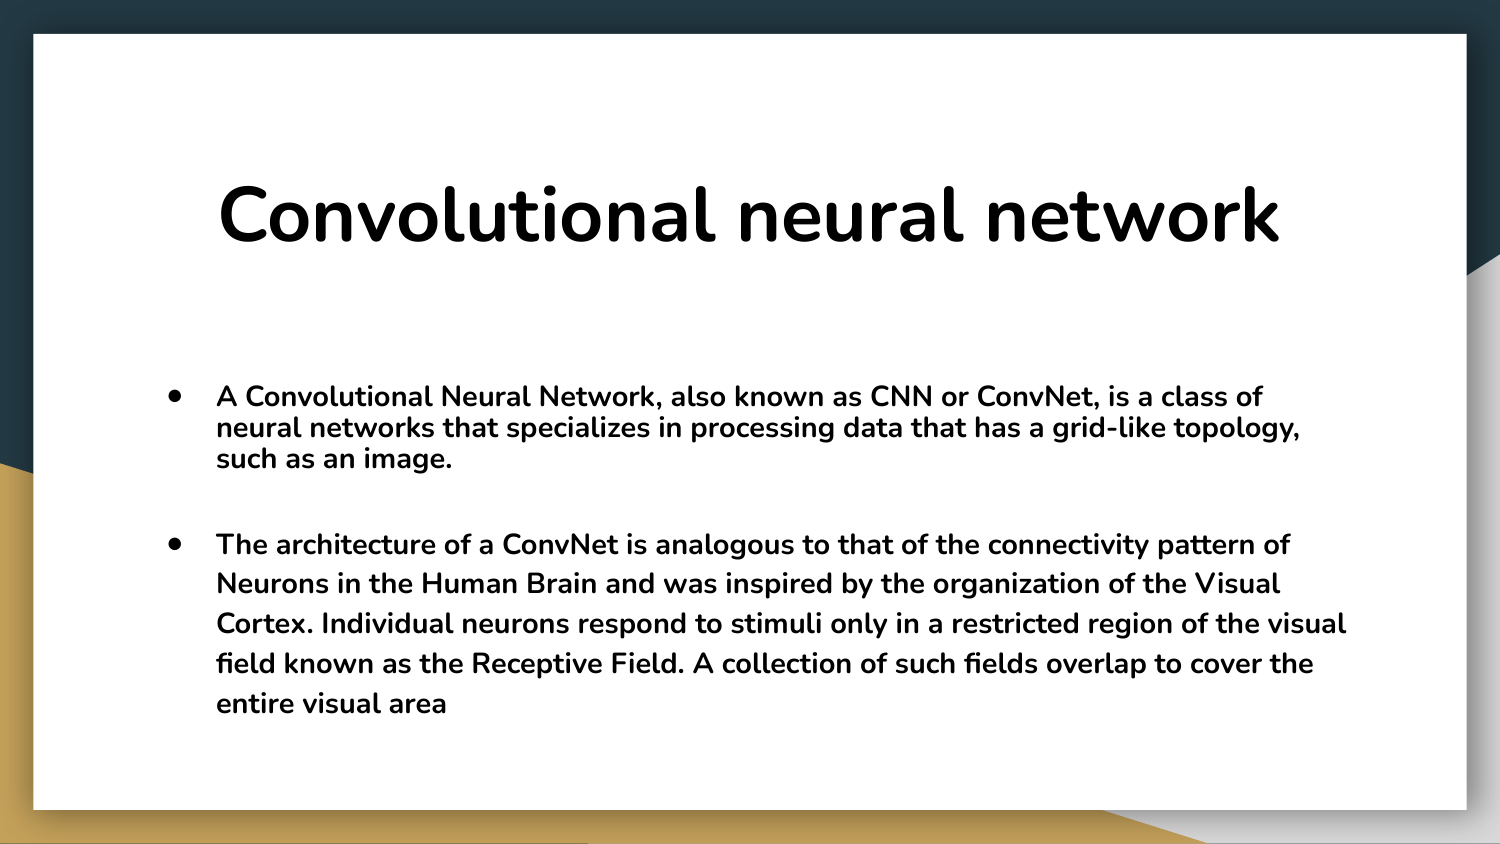

# Convolutional neural network

A Convolutional Neural Network, also known as CNN or ConvNet, is a class of neural networks that specializes in processing data that has a grid-like topology, such as an image.

The architecture of a ConvNet is analogous to that of the connectivity pattern of Neurons in the Human Brain and was inspired by the organization of the Visual Cortex. Individual neurons respond to stimuli only in a restricted region of the visual field known as the Receptive Field. A collection of such fields overlap to cover the entire visual area